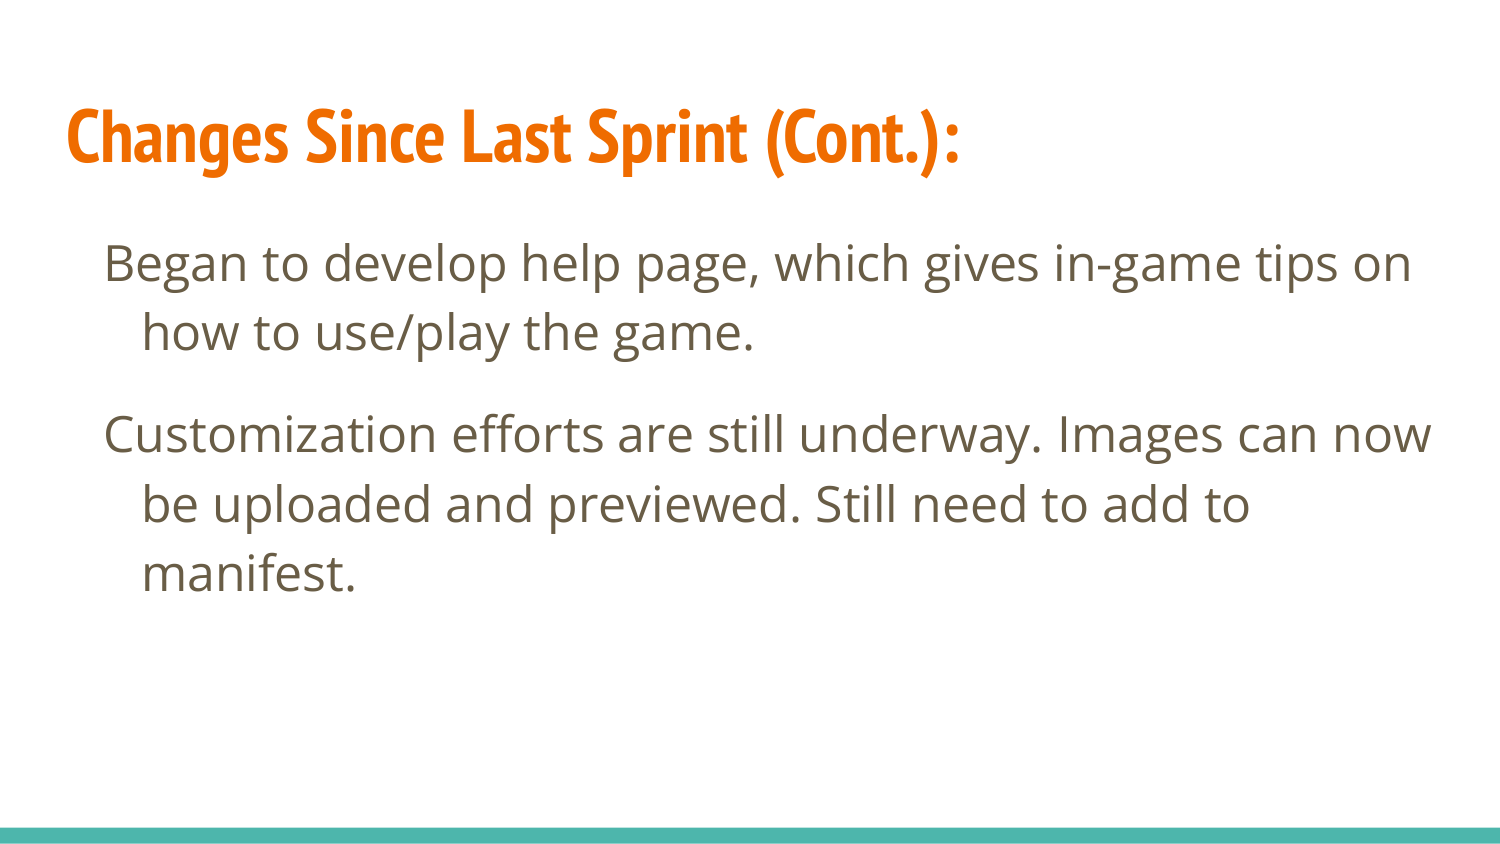

# Changes Since Last Sprint (Cont.):

Began to develop help page, which gives in-game tips on how to use/play the game.
Customization efforts are still underway. Images can now be uploaded and previewed. Still need to add to manifest.